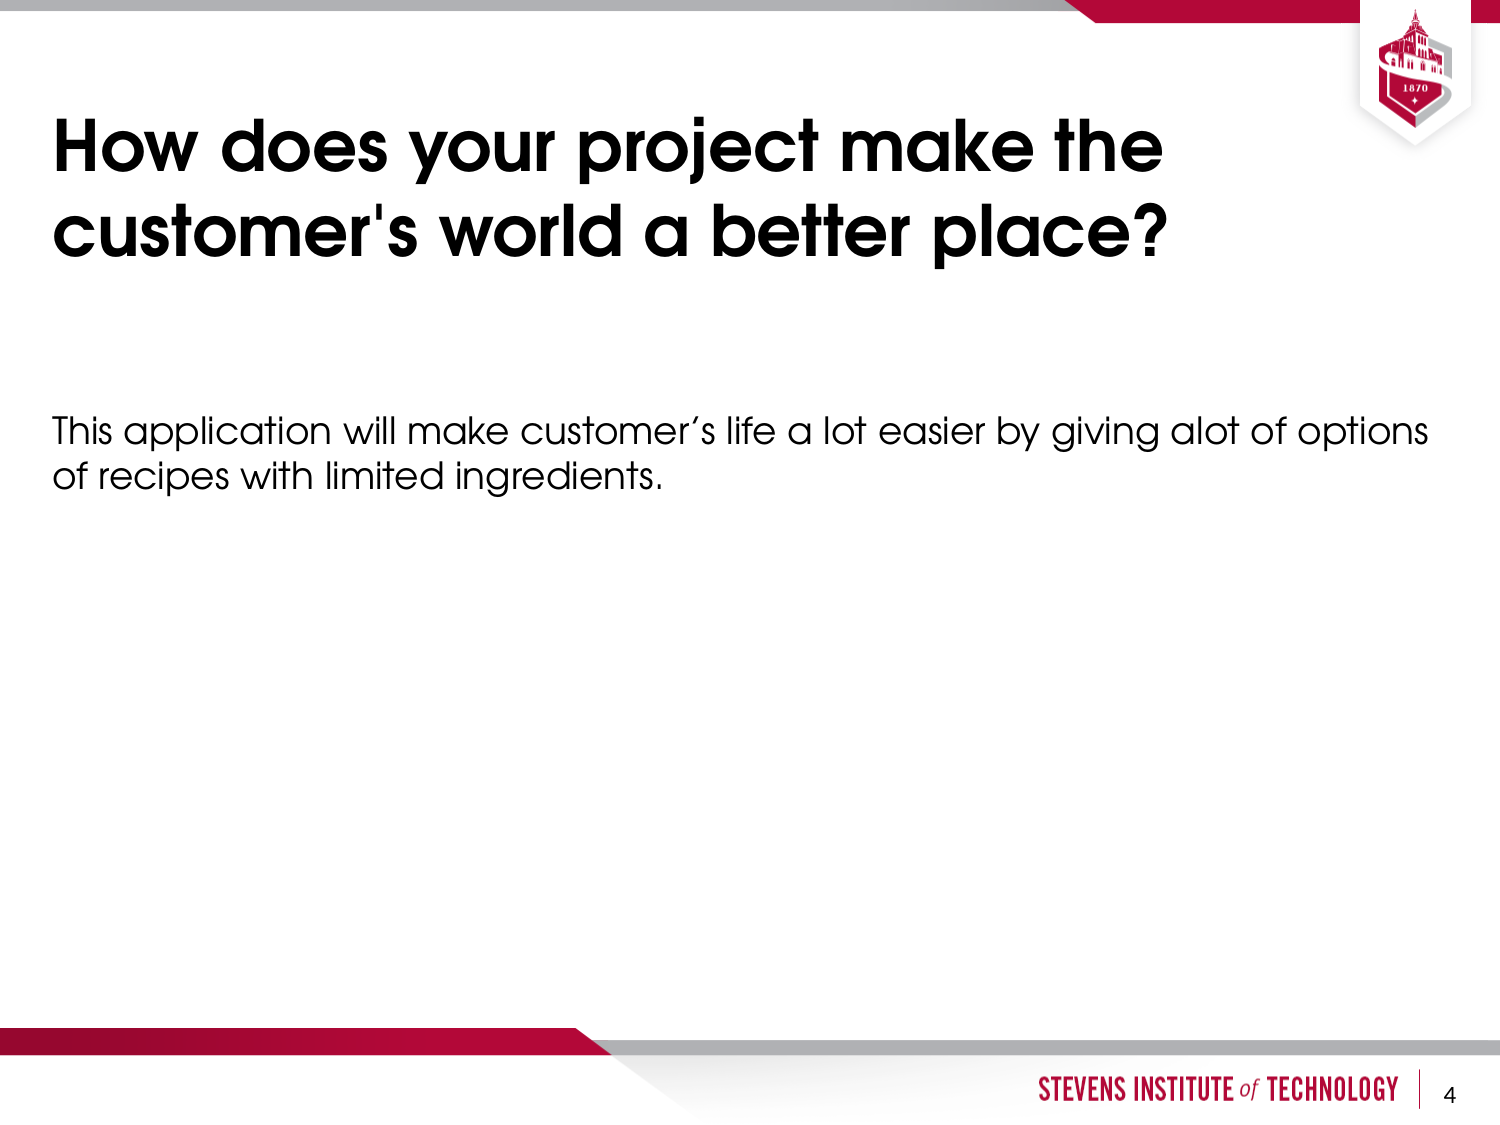

# How does your project make the customer's world a better place?

This application will make customer’s life a lot easier by giving alot of options of recipes with limited ingredients.
4